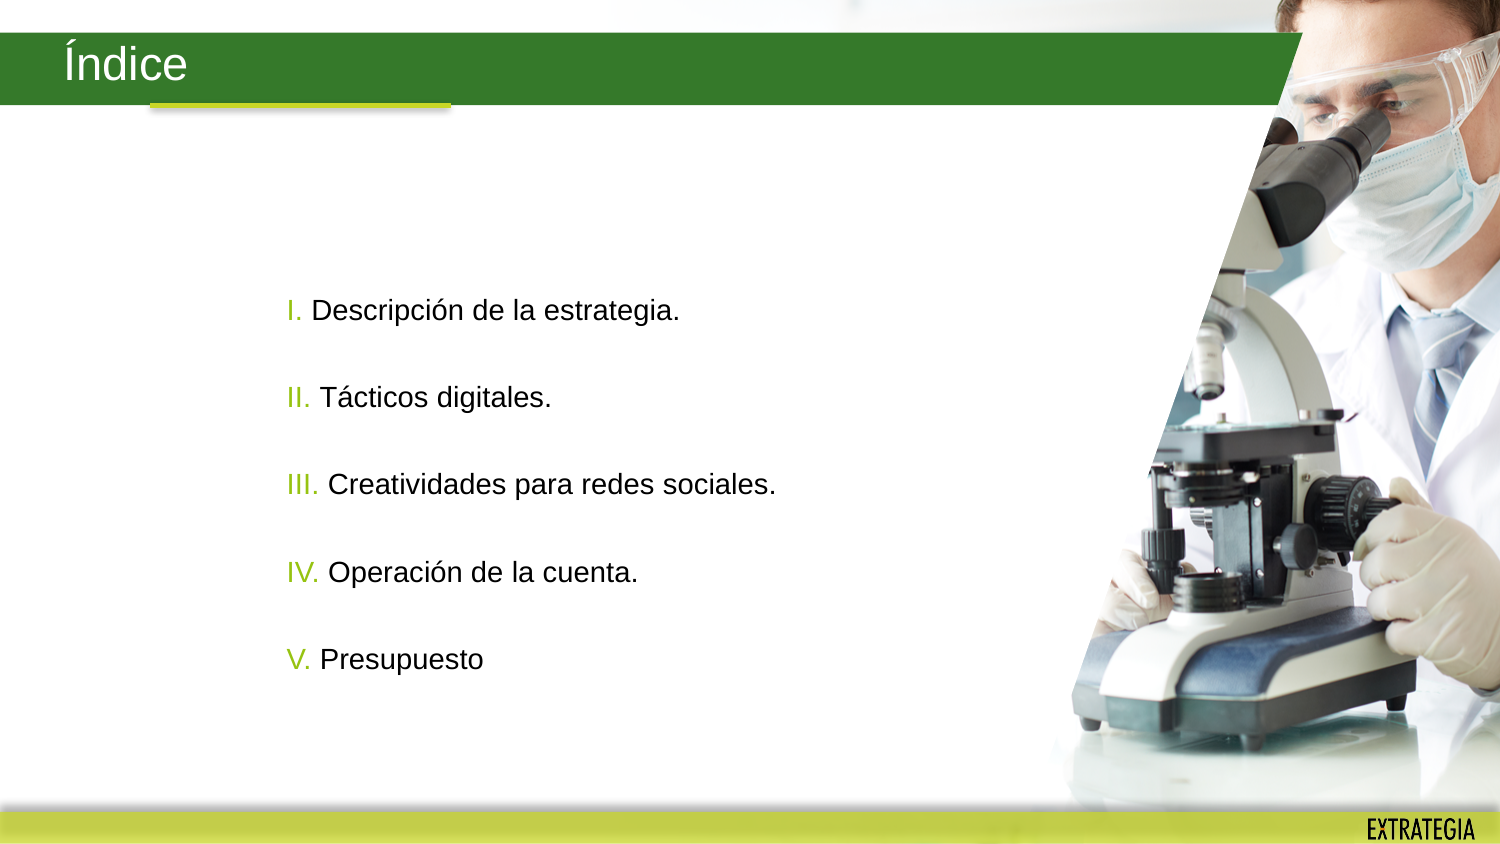

Índice
I. Descripción de la estrategia.
II. Tácticos digitales.
III. Creatividades para redes sociales.
IV. Operación de la cuenta.
V. Presupuesto